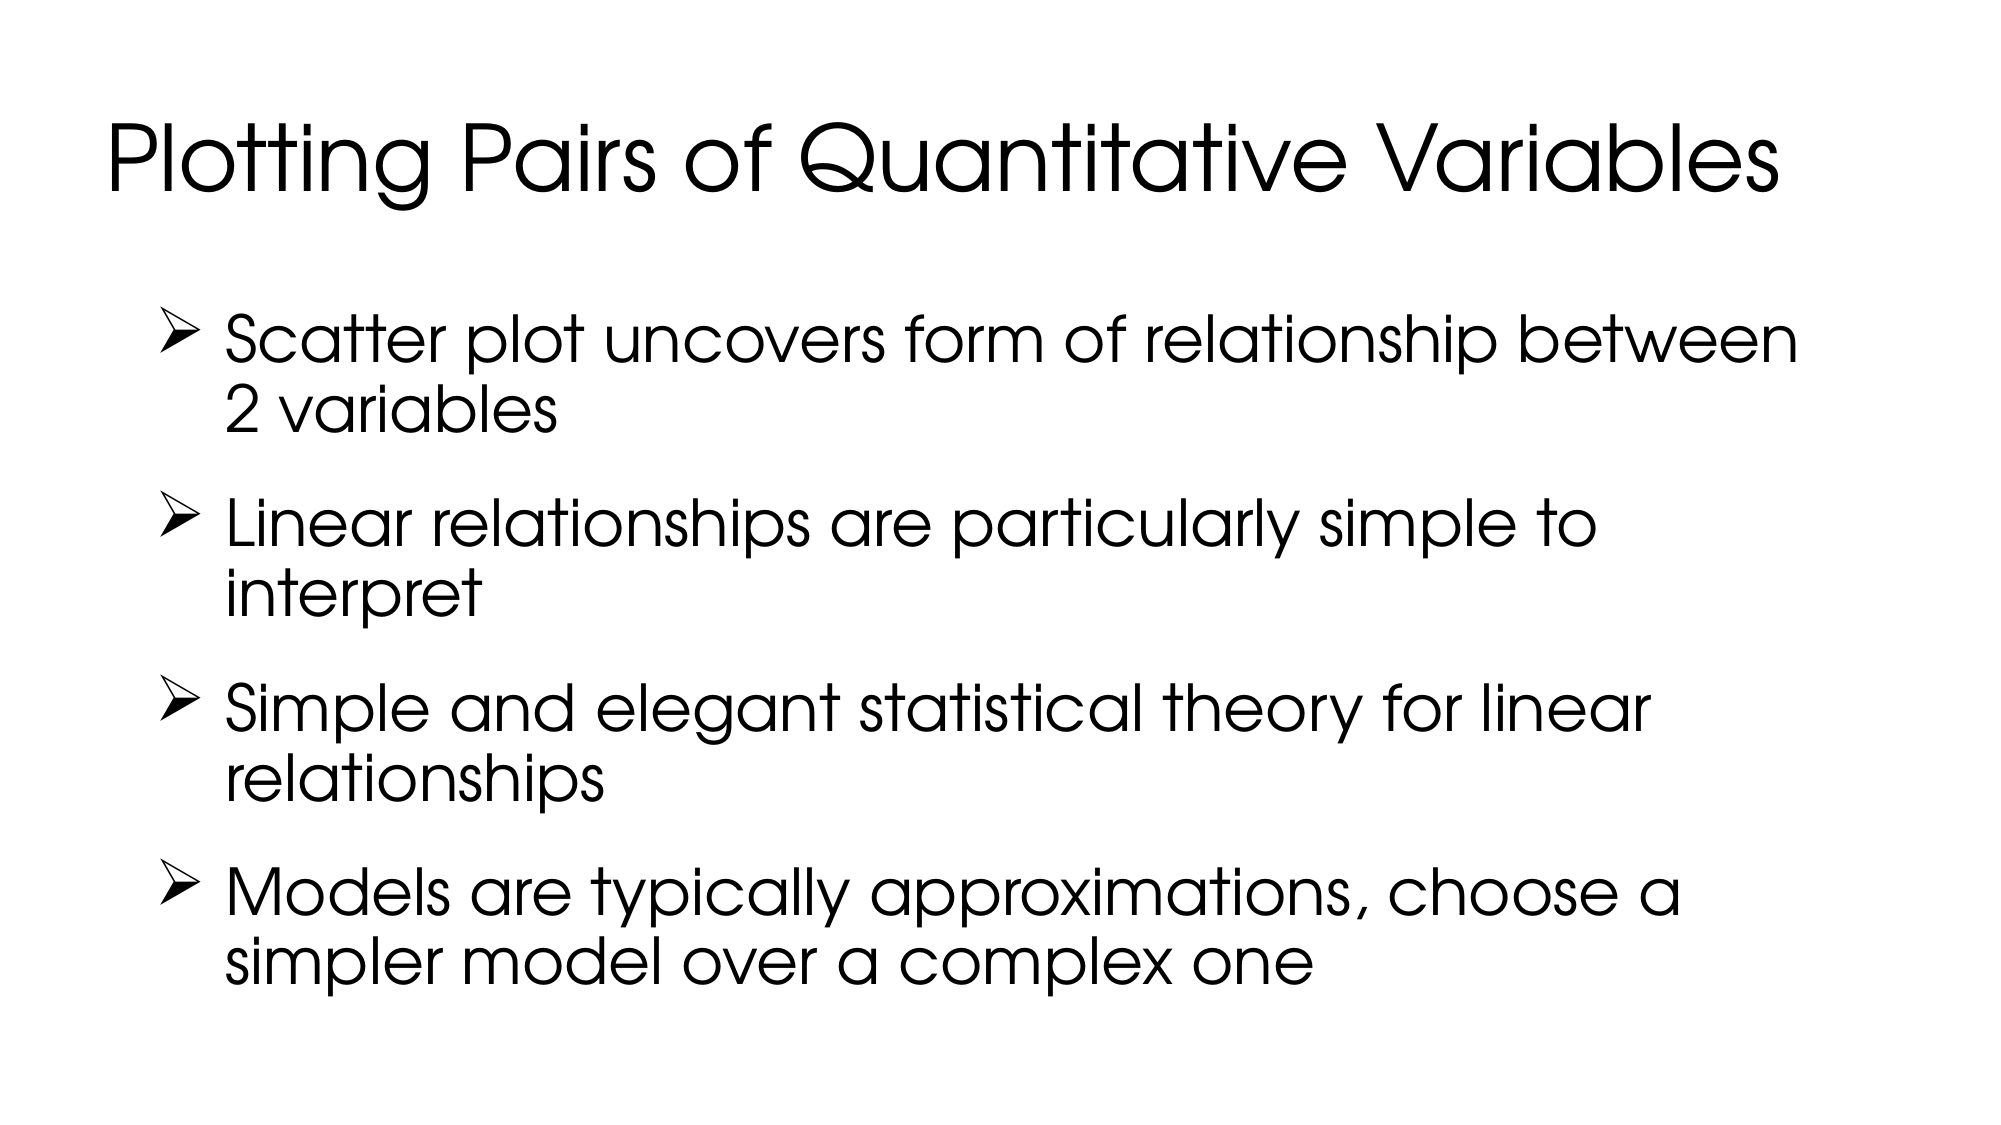

# Plotting Pairs of Quantitative Variables
Scatter plot uncovers form of relationship between 2 variables
Linear relationships are particularly simple to interpret
Simple and elegant statistical theory for linear relationships
Models are typically approximations, choose a simpler model over a complex one